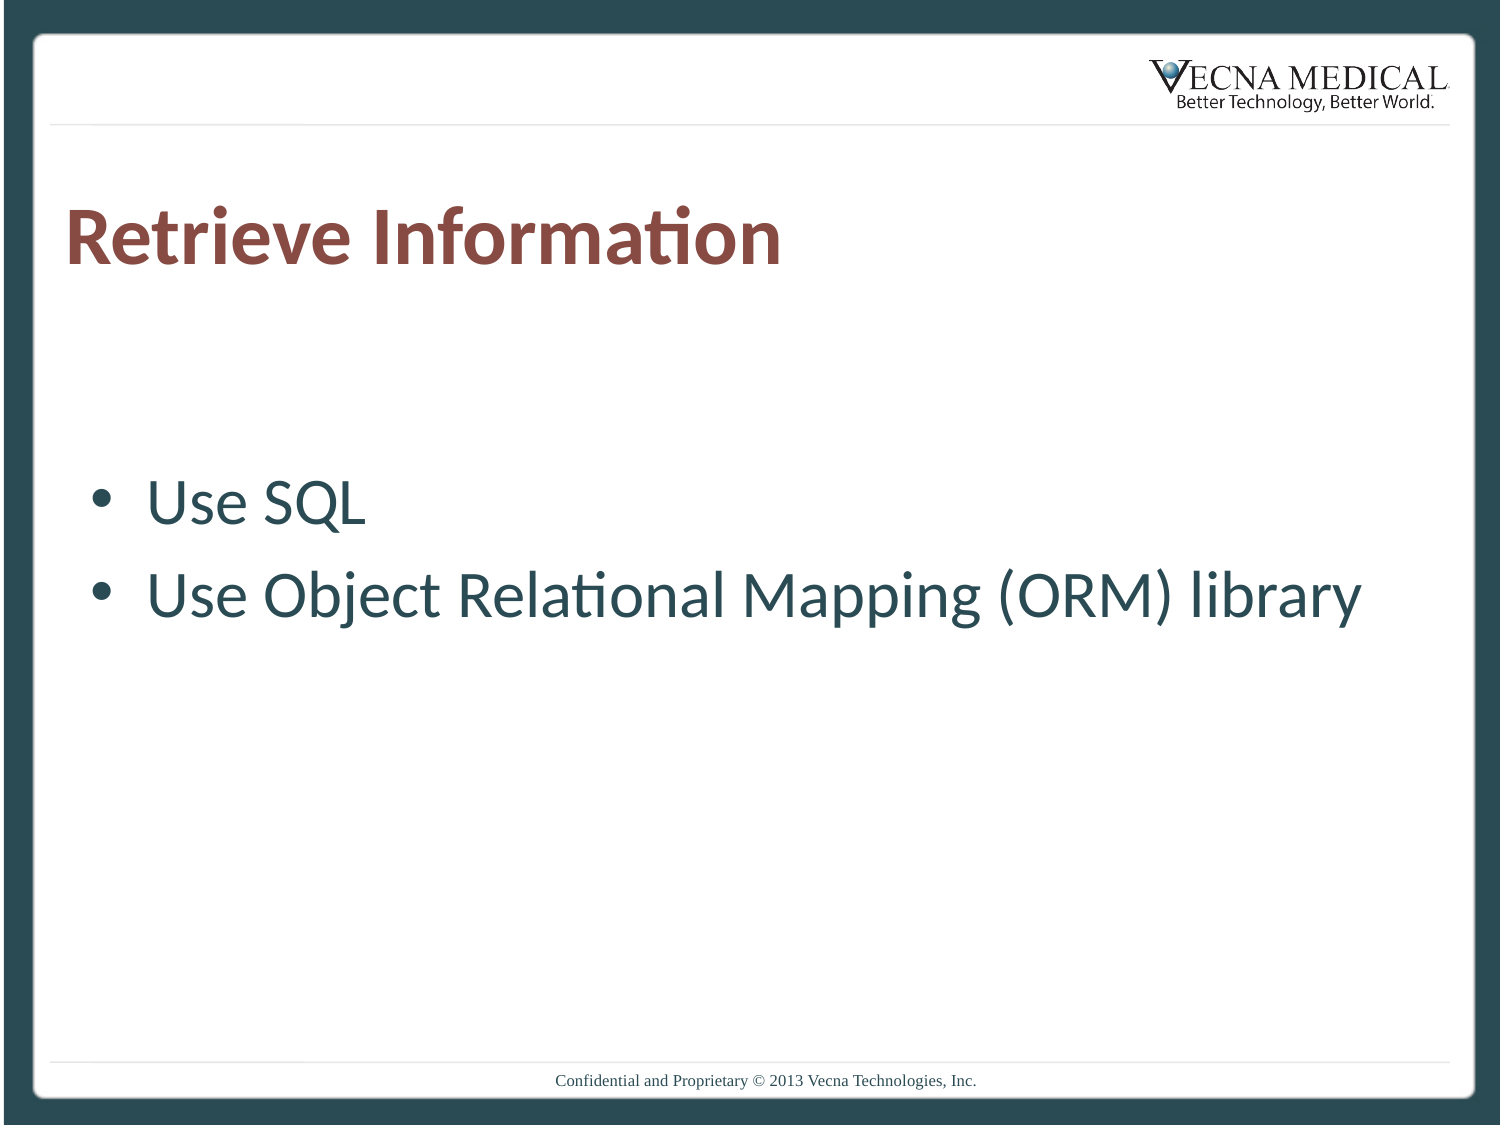

# Retrieve Information
Use SQL
Use Object Relational Mapping (ORM) library